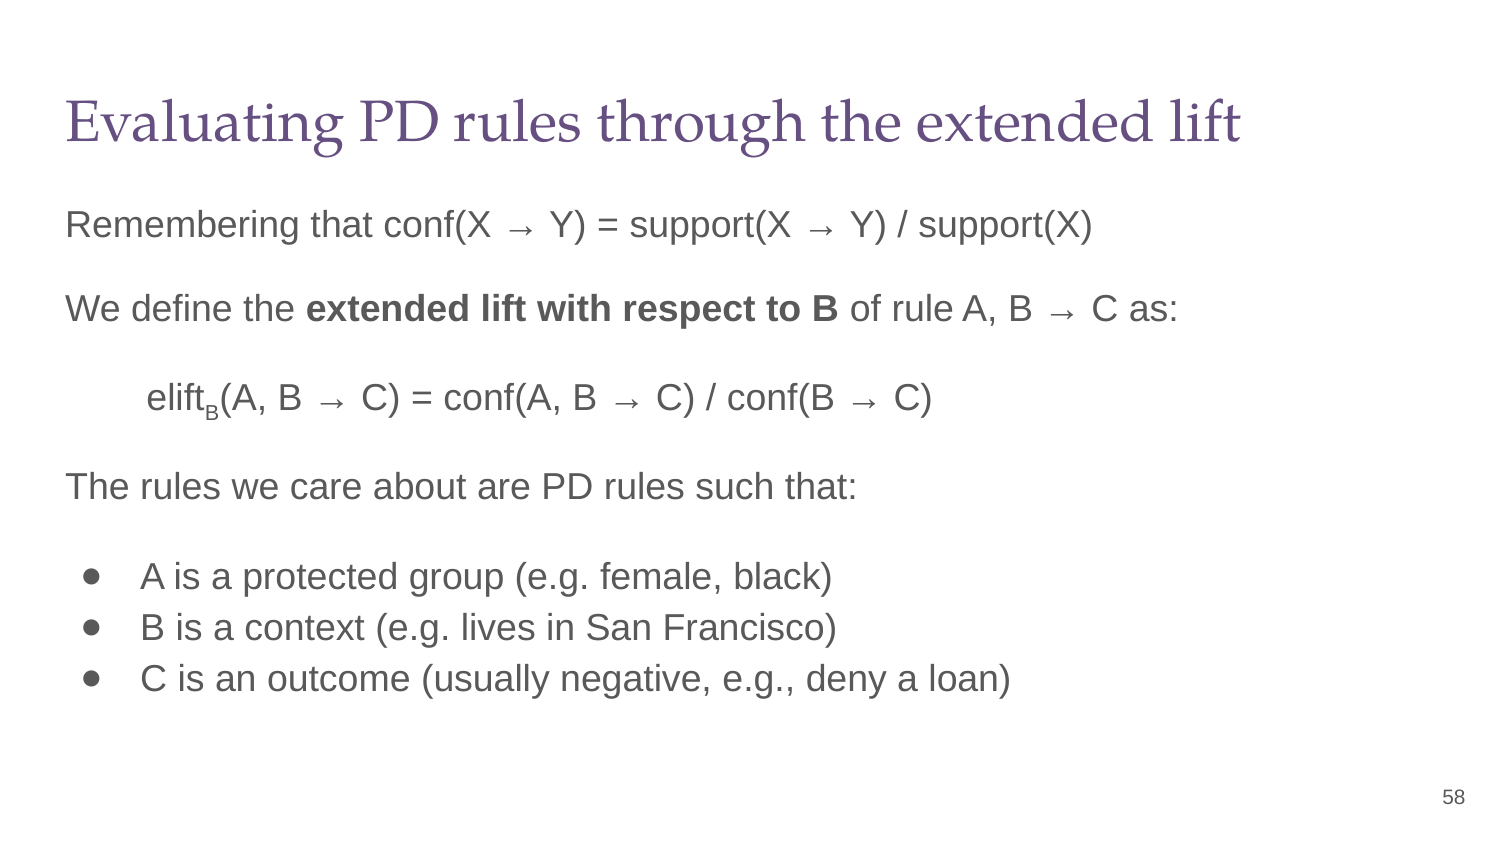

# Evaluating PD rules through the extended lift
Remembering that conf(X → Y) = support(X → Y) / support(X)
We define the extended lift with respect to B of rule A, B → C as:  eliftB(A, B → C) = conf(A, B → C) / conf(B → C)
The rules we care about are PD rules such that:

A is a protected group (e.g. female, black)
B is a context (e.g. lives in San Francisco)
C is an outcome (usually negative, e.g., deny a loan)
58